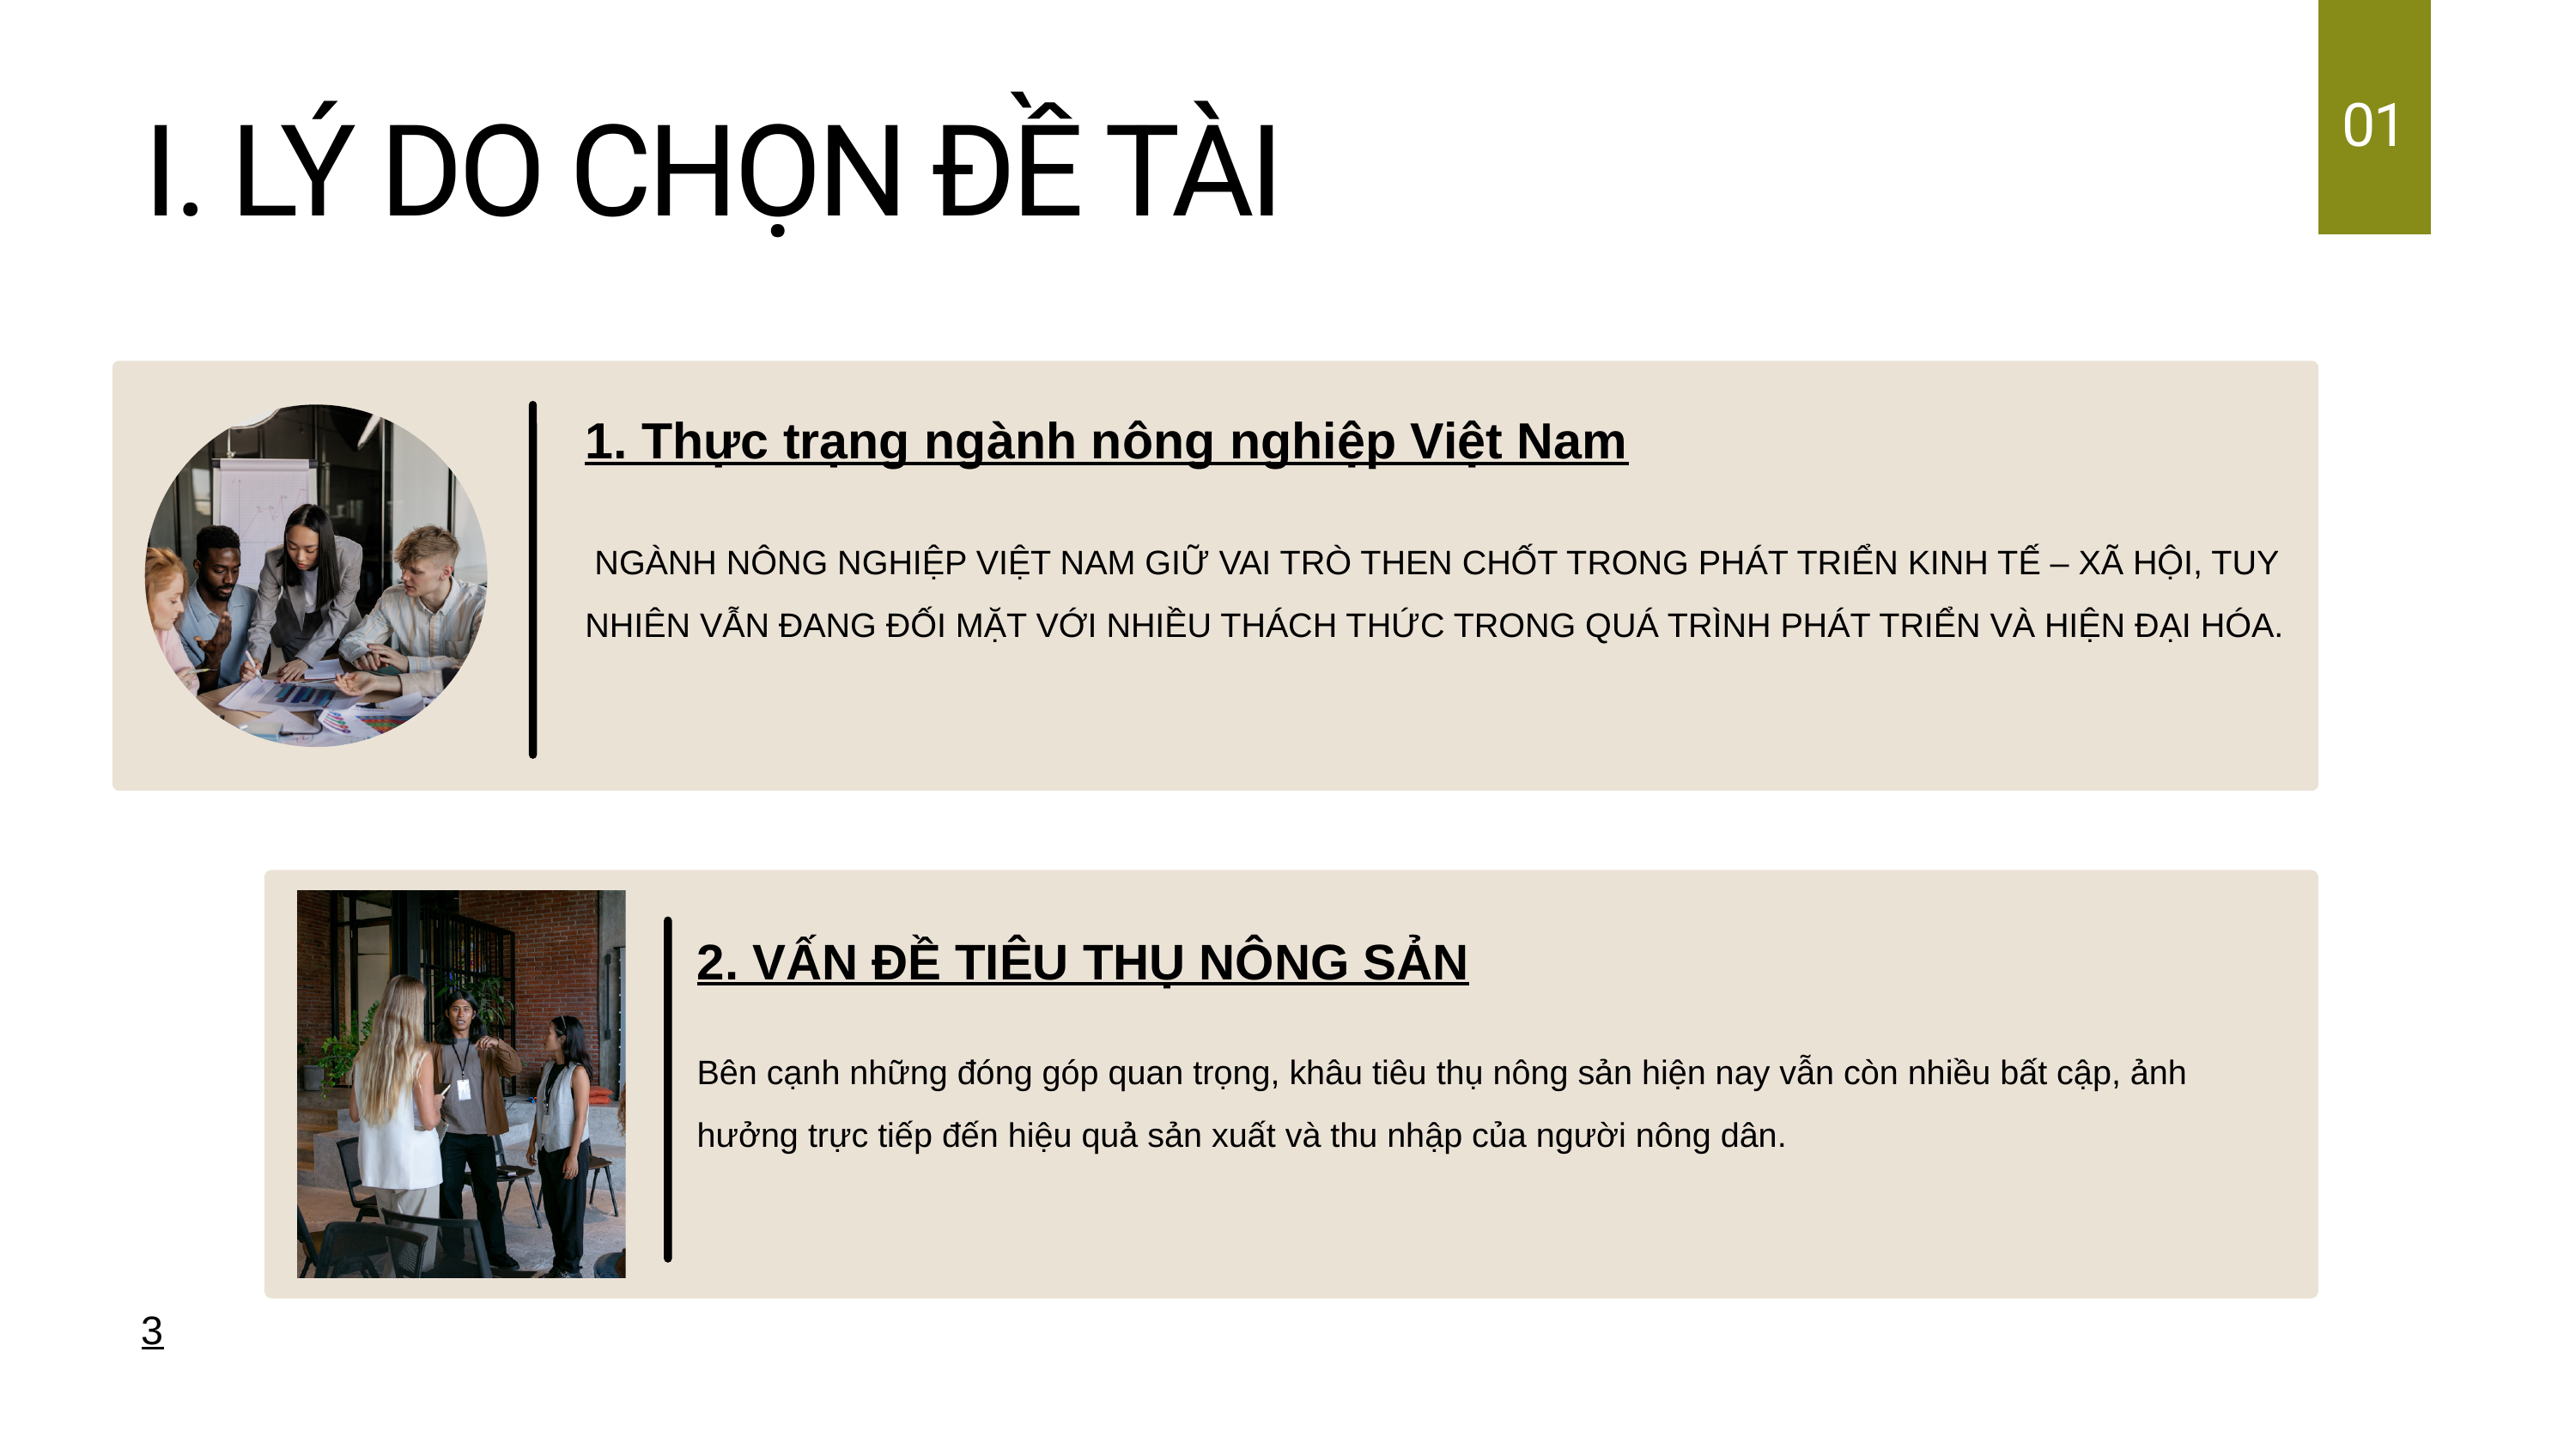

01
 I. LÝ DO CHỌN ĐỀ TÀI

1. Thực trạng ngành nông nghiệp Việt Nam

 NGÀNH NÔNG NGHIỆP VIỆT NAM GIỮ VAI TRÒ THEN CHỐT TRONG PHÁT TRIỂN KINH TẾ – XÃ HỘI, TUY NHIÊN VẪN ĐANG ĐỐI MẶT VỚI NHIỀU THÁCH THỨC TRONG QUÁ TRÌNH PHÁT TRIỂN VÀ HIỆN ĐẠI HÓA.

2. VẤN ĐỀ TIÊU THỤ NÔNG SẢN

Bên cạnh những đóng góp quan trọng, khâu tiêu thụ nông sản hiện nay vẫn còn nhiều bất cập, ảnh hưởng trực tiếp đến hiệu quả sản xuất và thu nhập của người nông dân.
3